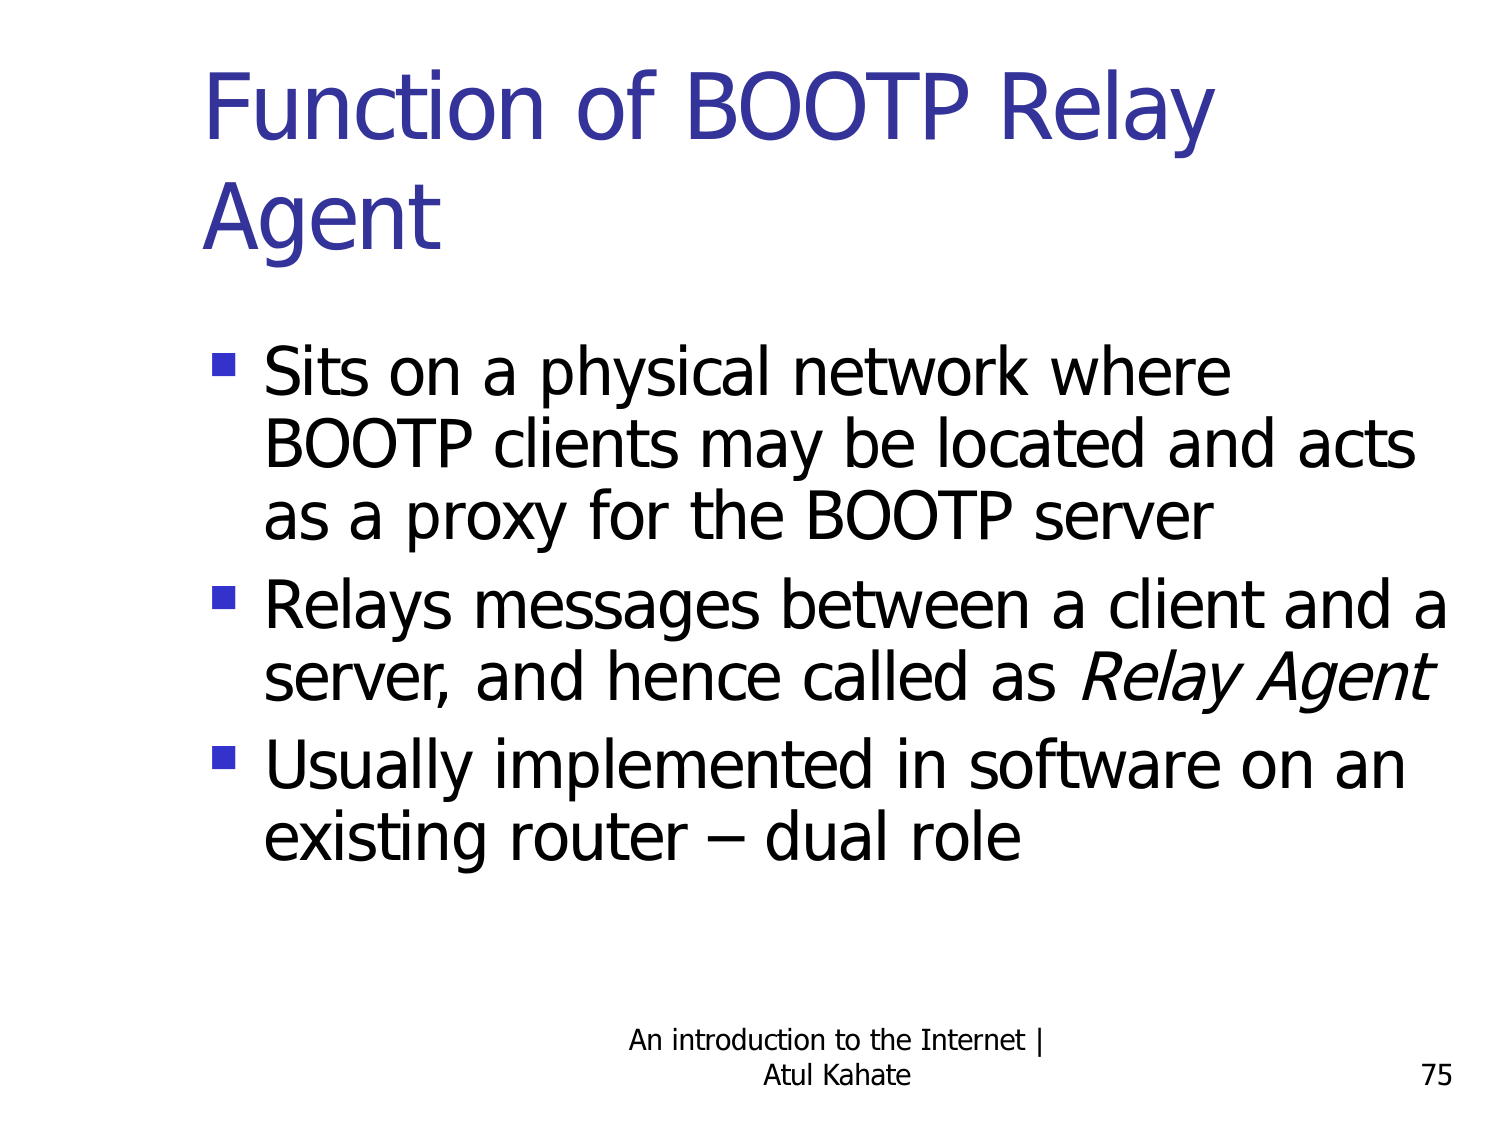

Function of BOOTP Relay Agent
Sits on a physical network where BOOTP clients may be located and acts as a proxy for the BOOTP server
Relays messages between a client and a server, and hence called as Relay Agent
Usually implemented in software on an existing router – dual role
An introduction to the Internet | Atul Kahate
75